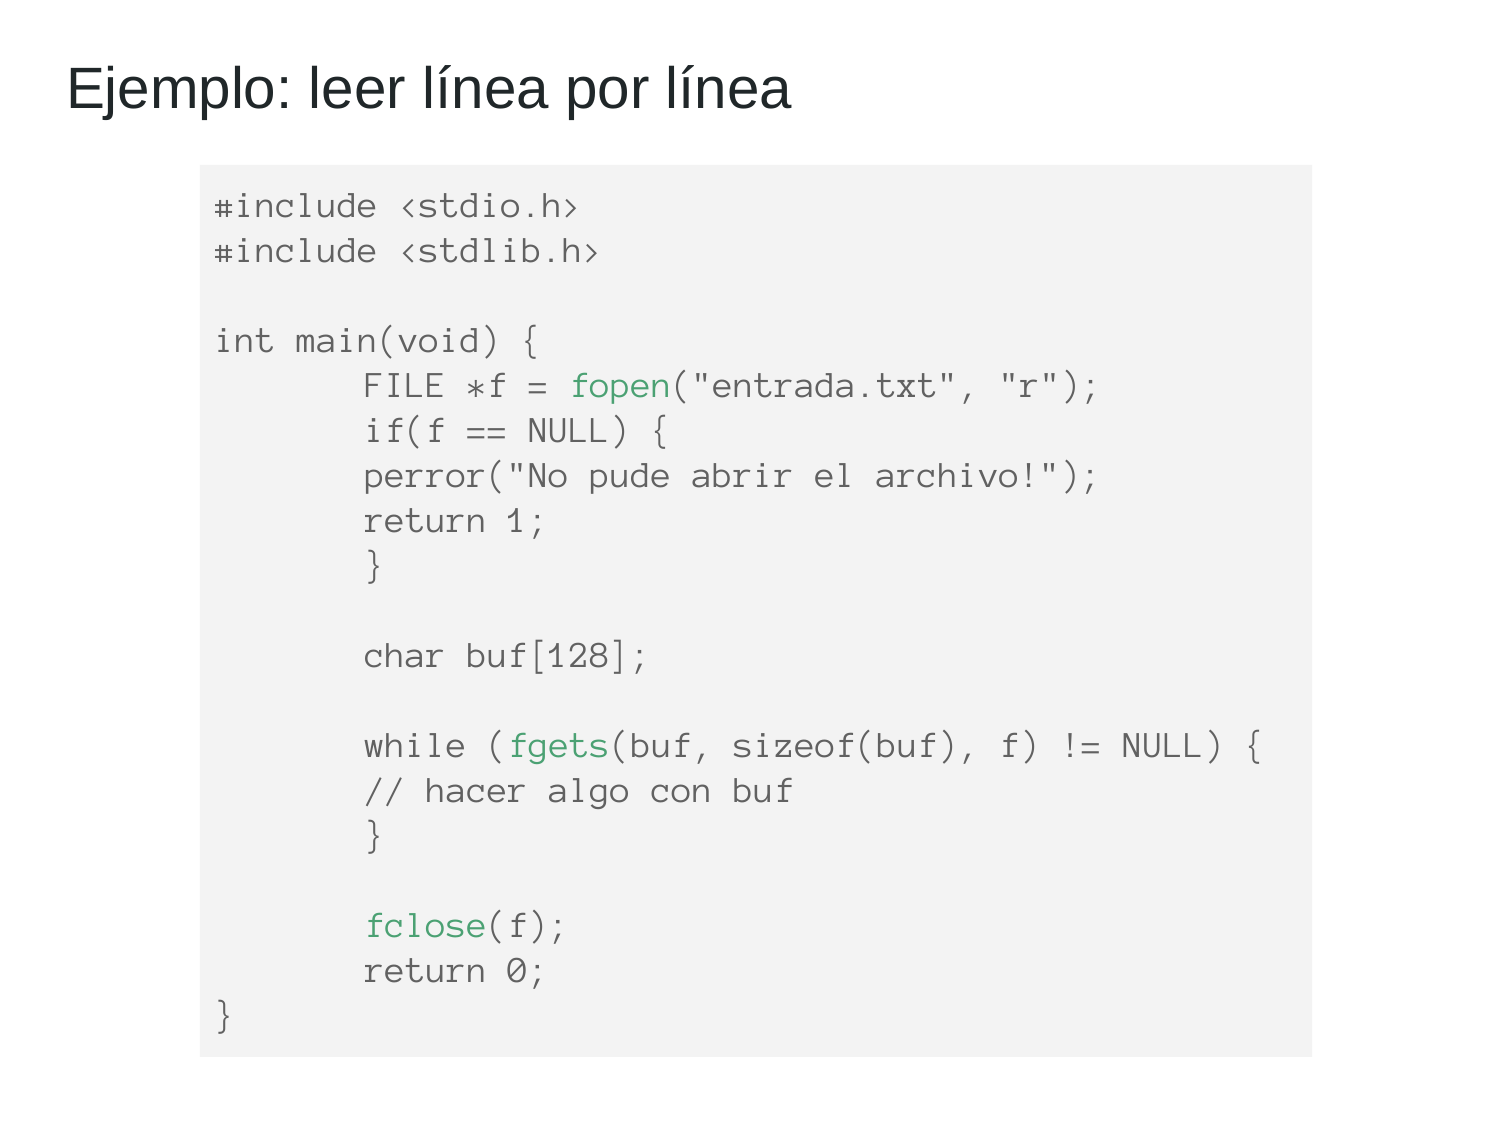

Ejemplo: leer línea por línea
#include <stdio.h>
#include <stdlib.h>

int main(void) {
	FILE *f = fopen("entrada.txt", "r");
	if(f == NULL) {
    	perror("No pude abrir el archivo!");
    	return 1;
	}

	char buf[128];

	while (fgets(buf, sizeof(buf), f) != NULL) {
    	// hacer algo con buf
	}

	fclose(f);
	return 0;
}